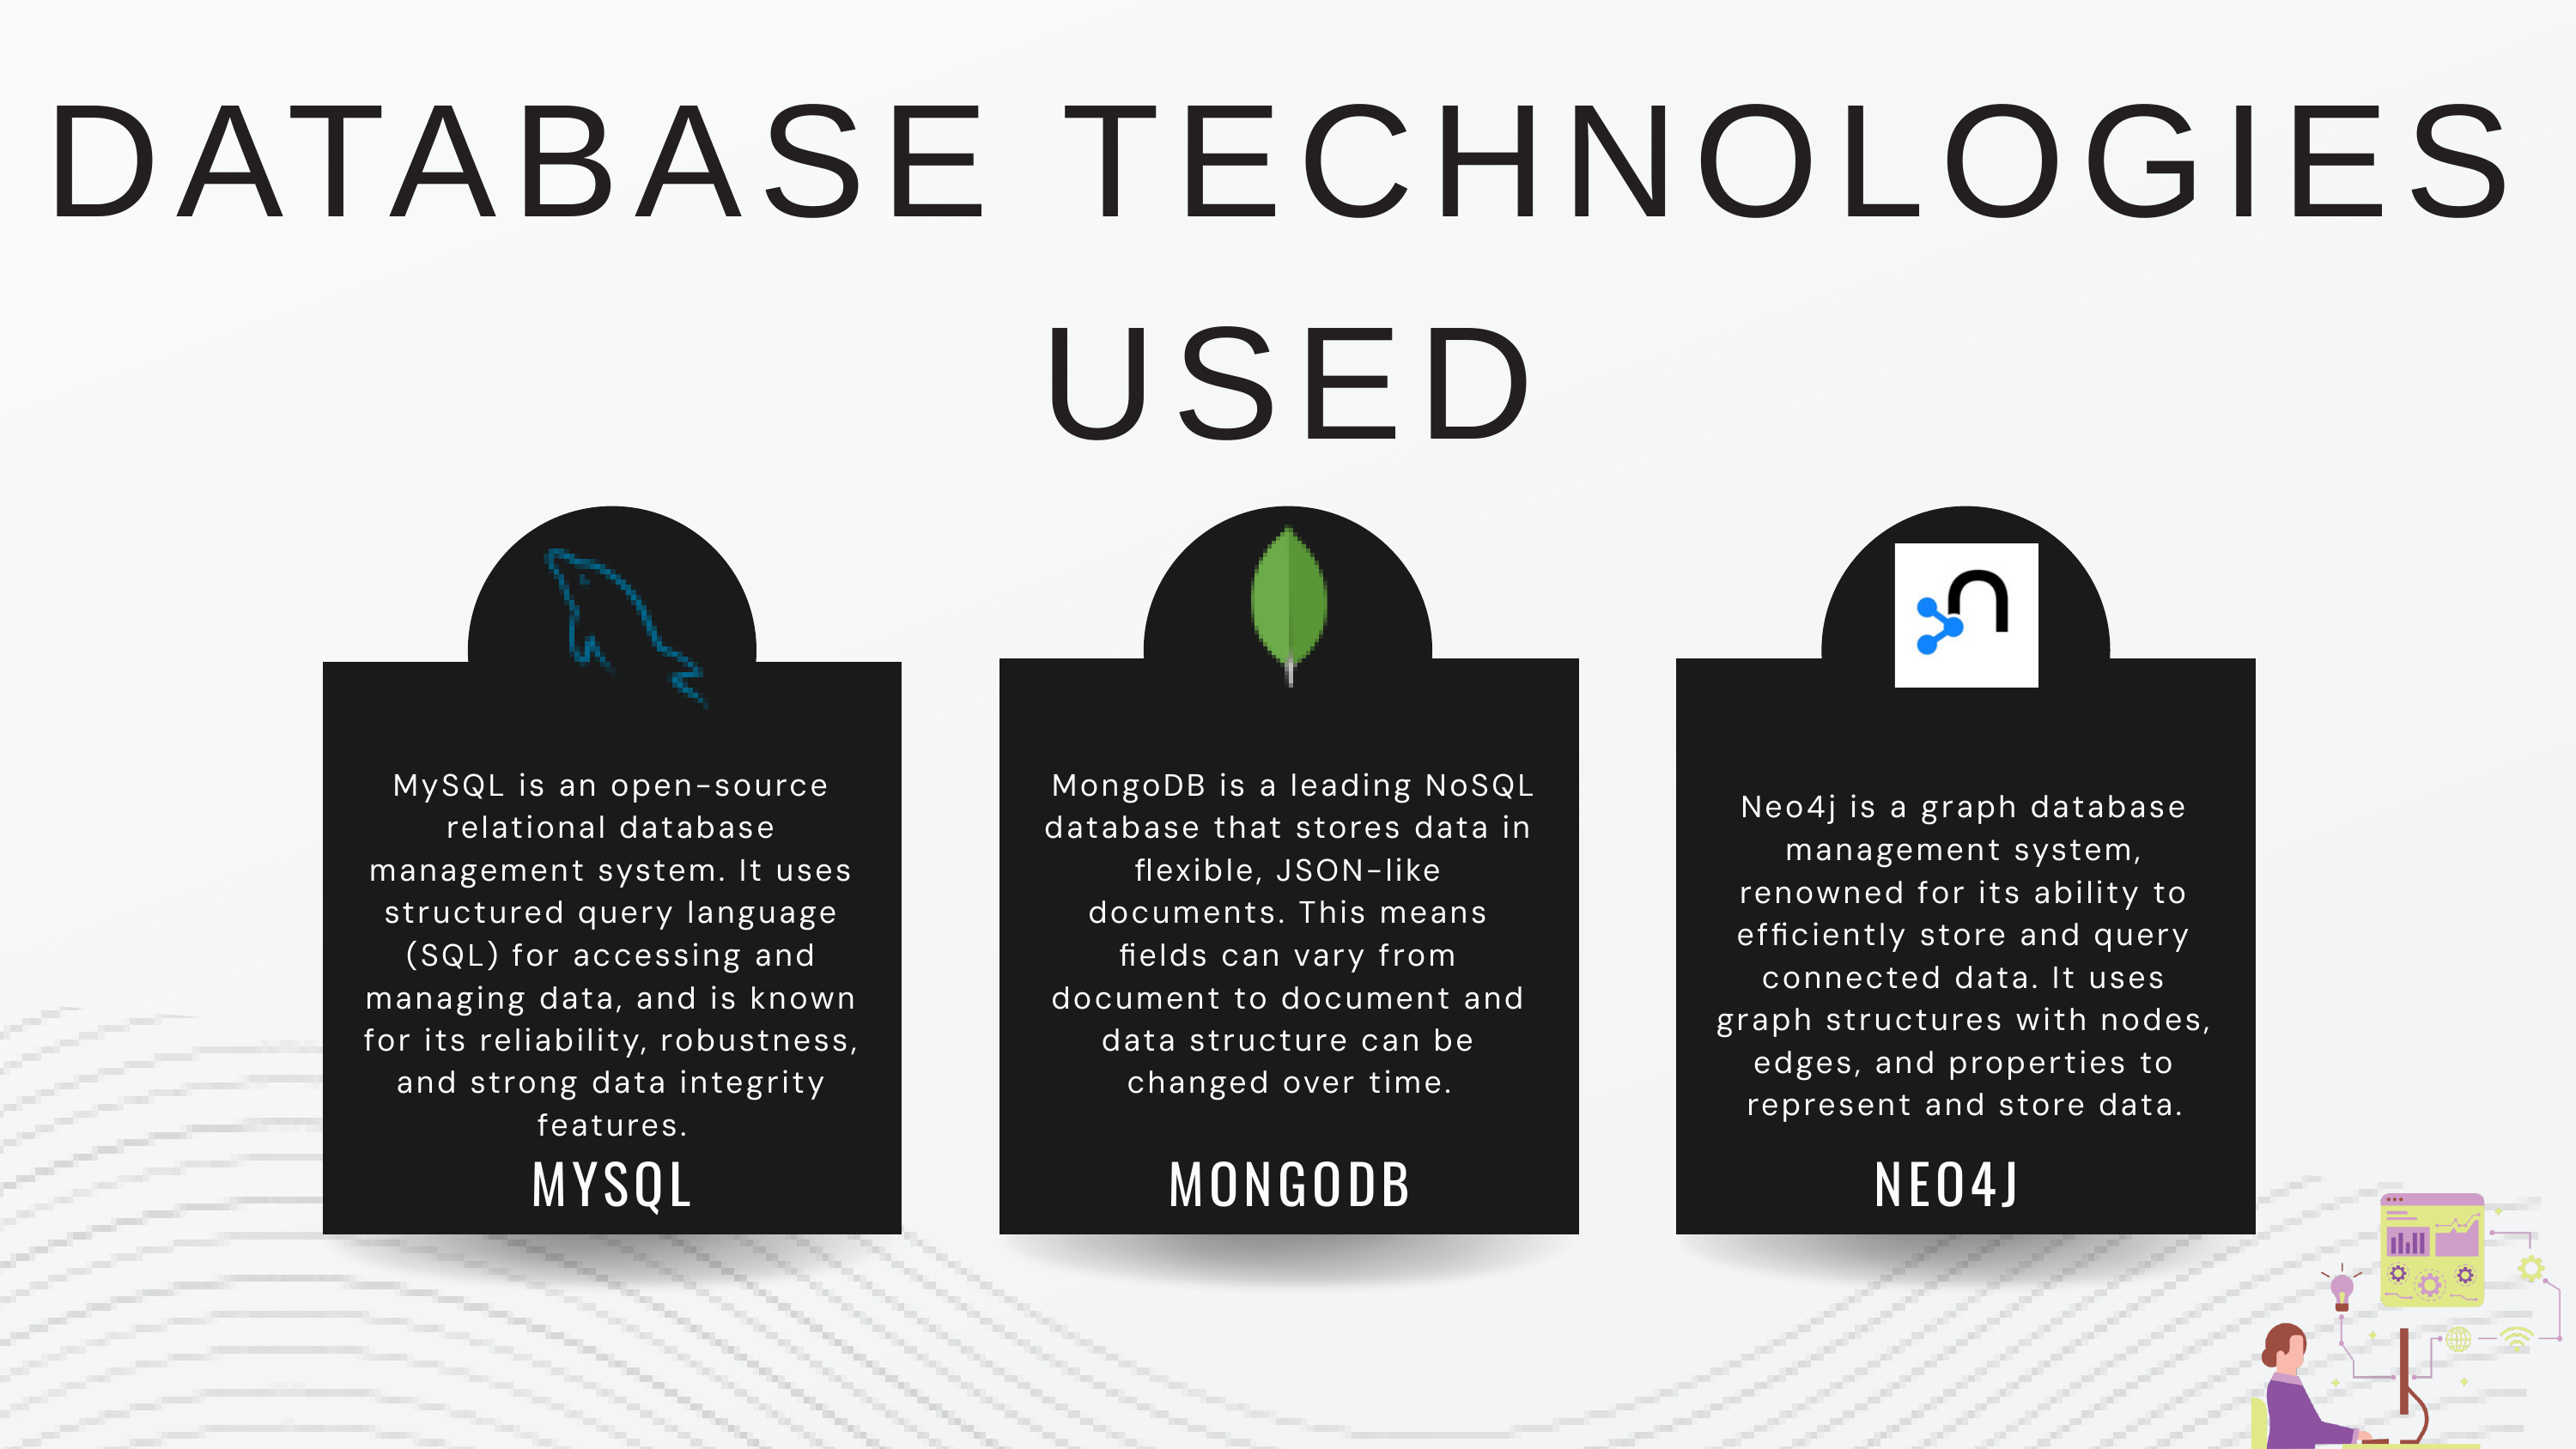

DATABASE TECHNOLOGIES USED

MySQL is an open-source relational database management system. It uses structured query language (SQL) for accessing and managing data, and is known for its reliability, robustness, and strong data integrity features.
 MongoDB is a leading NoSQL database that stores data in flexible, JSON-like documents. This means fields can vary from document to document and data structure can be changed over time.
Neo4j is a graph database management system, renowned for its ability to efficiently store and query connected data. It uses graph structures with nodes, edges, and properties to represent and store data.

MYSQL
MONGODB
NEO4J